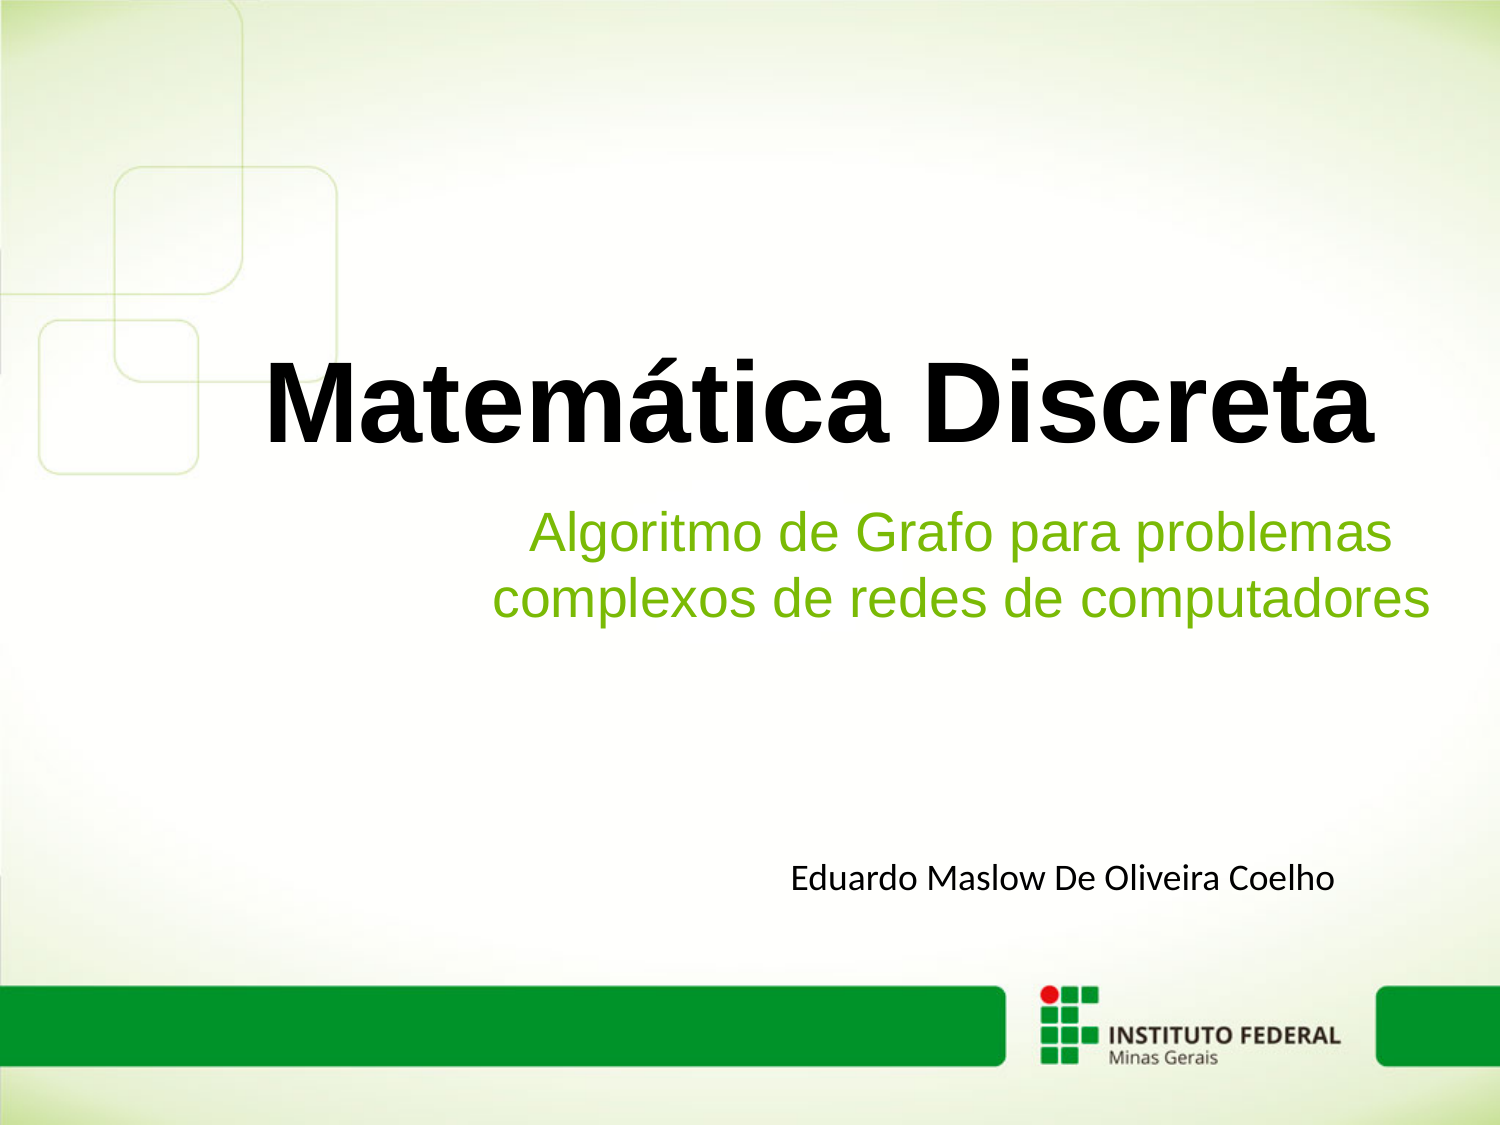

Matemática Discreta
Algoritmo de Grafo para problemas complexos de redes de computadores
Eduardo Maslow De Oliveira Coelho